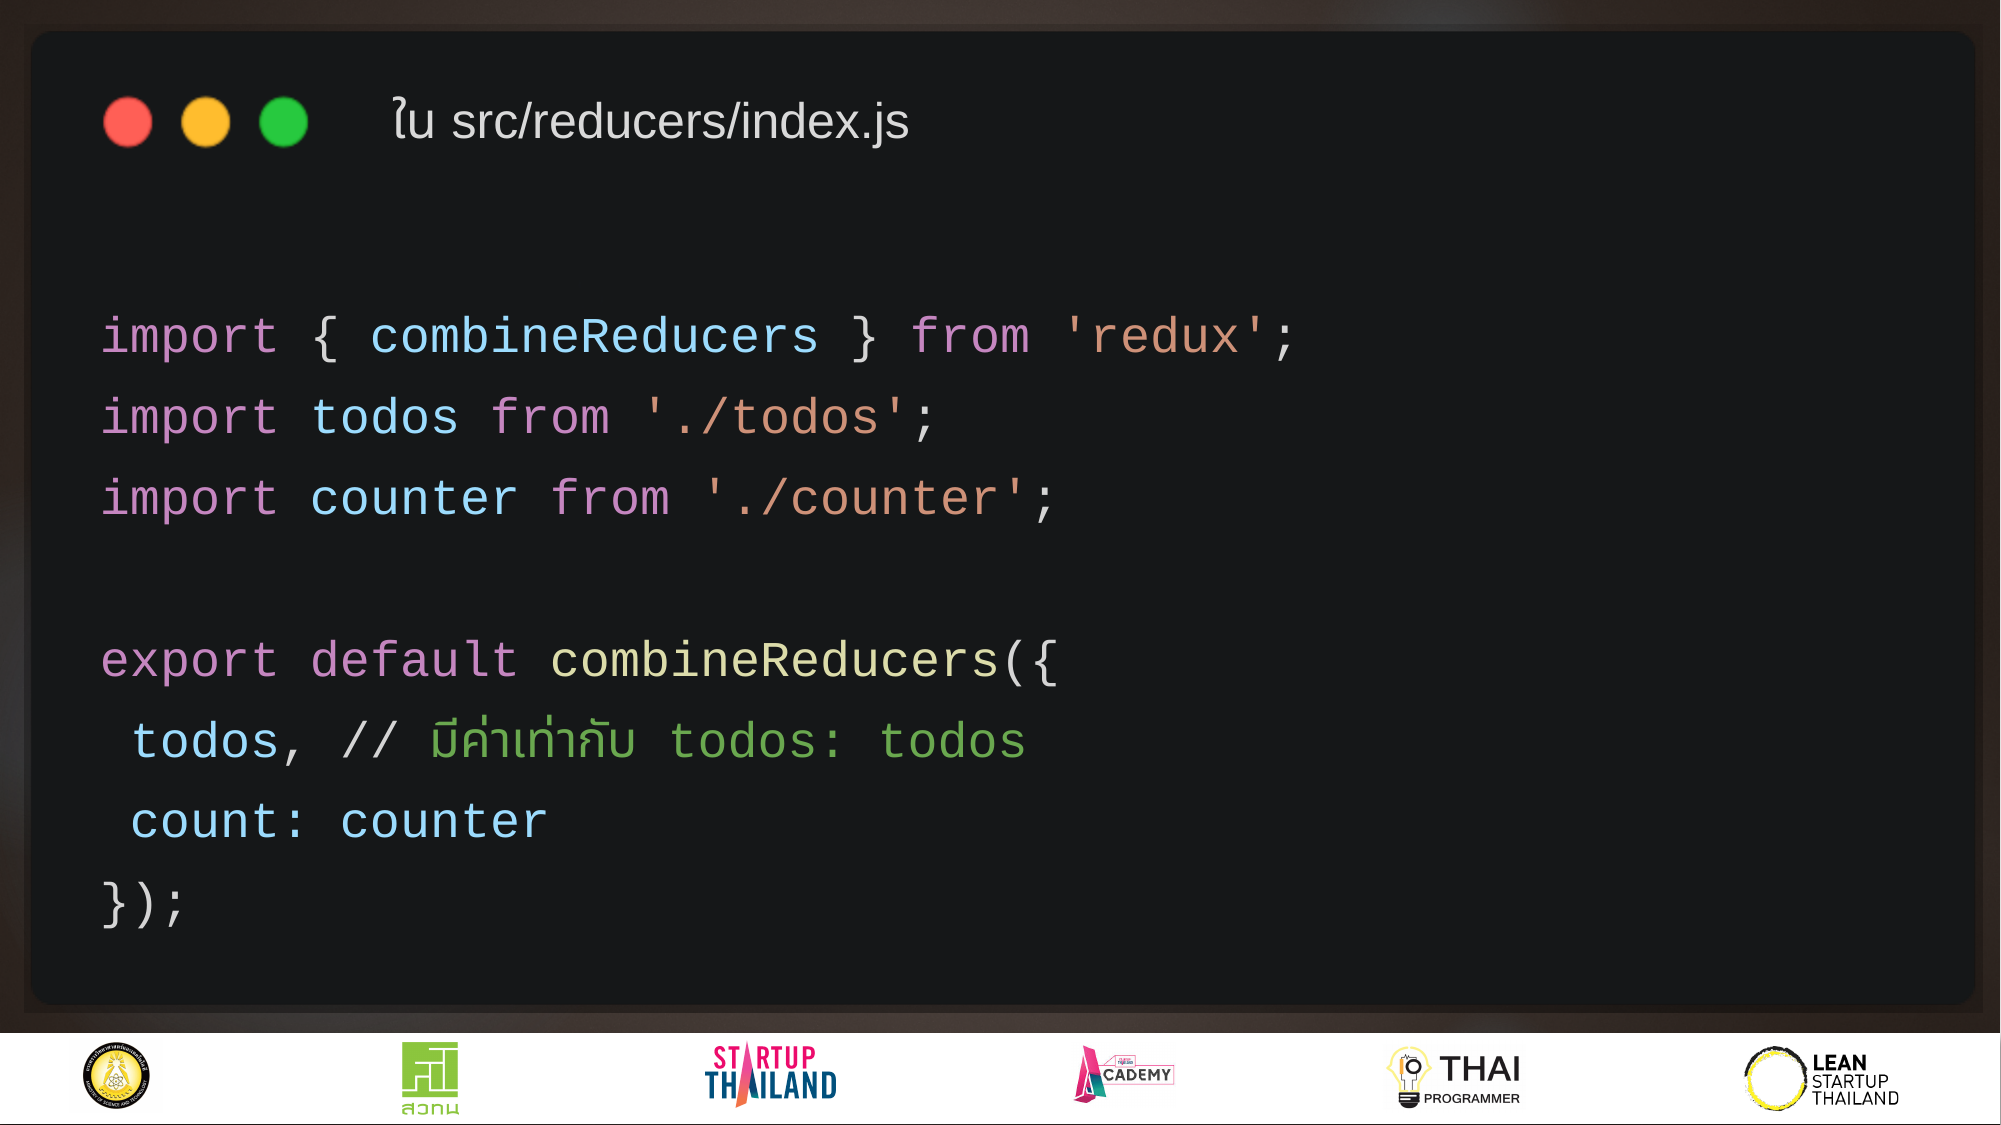

ใน src/reducers/index.js
import { combineReducers } from 'redux';
import todos from './todos';
import counter from './counter';

export default combineReducers({
 todos, // มีค่าเท่ากับ todos: todos
 count: counter
});